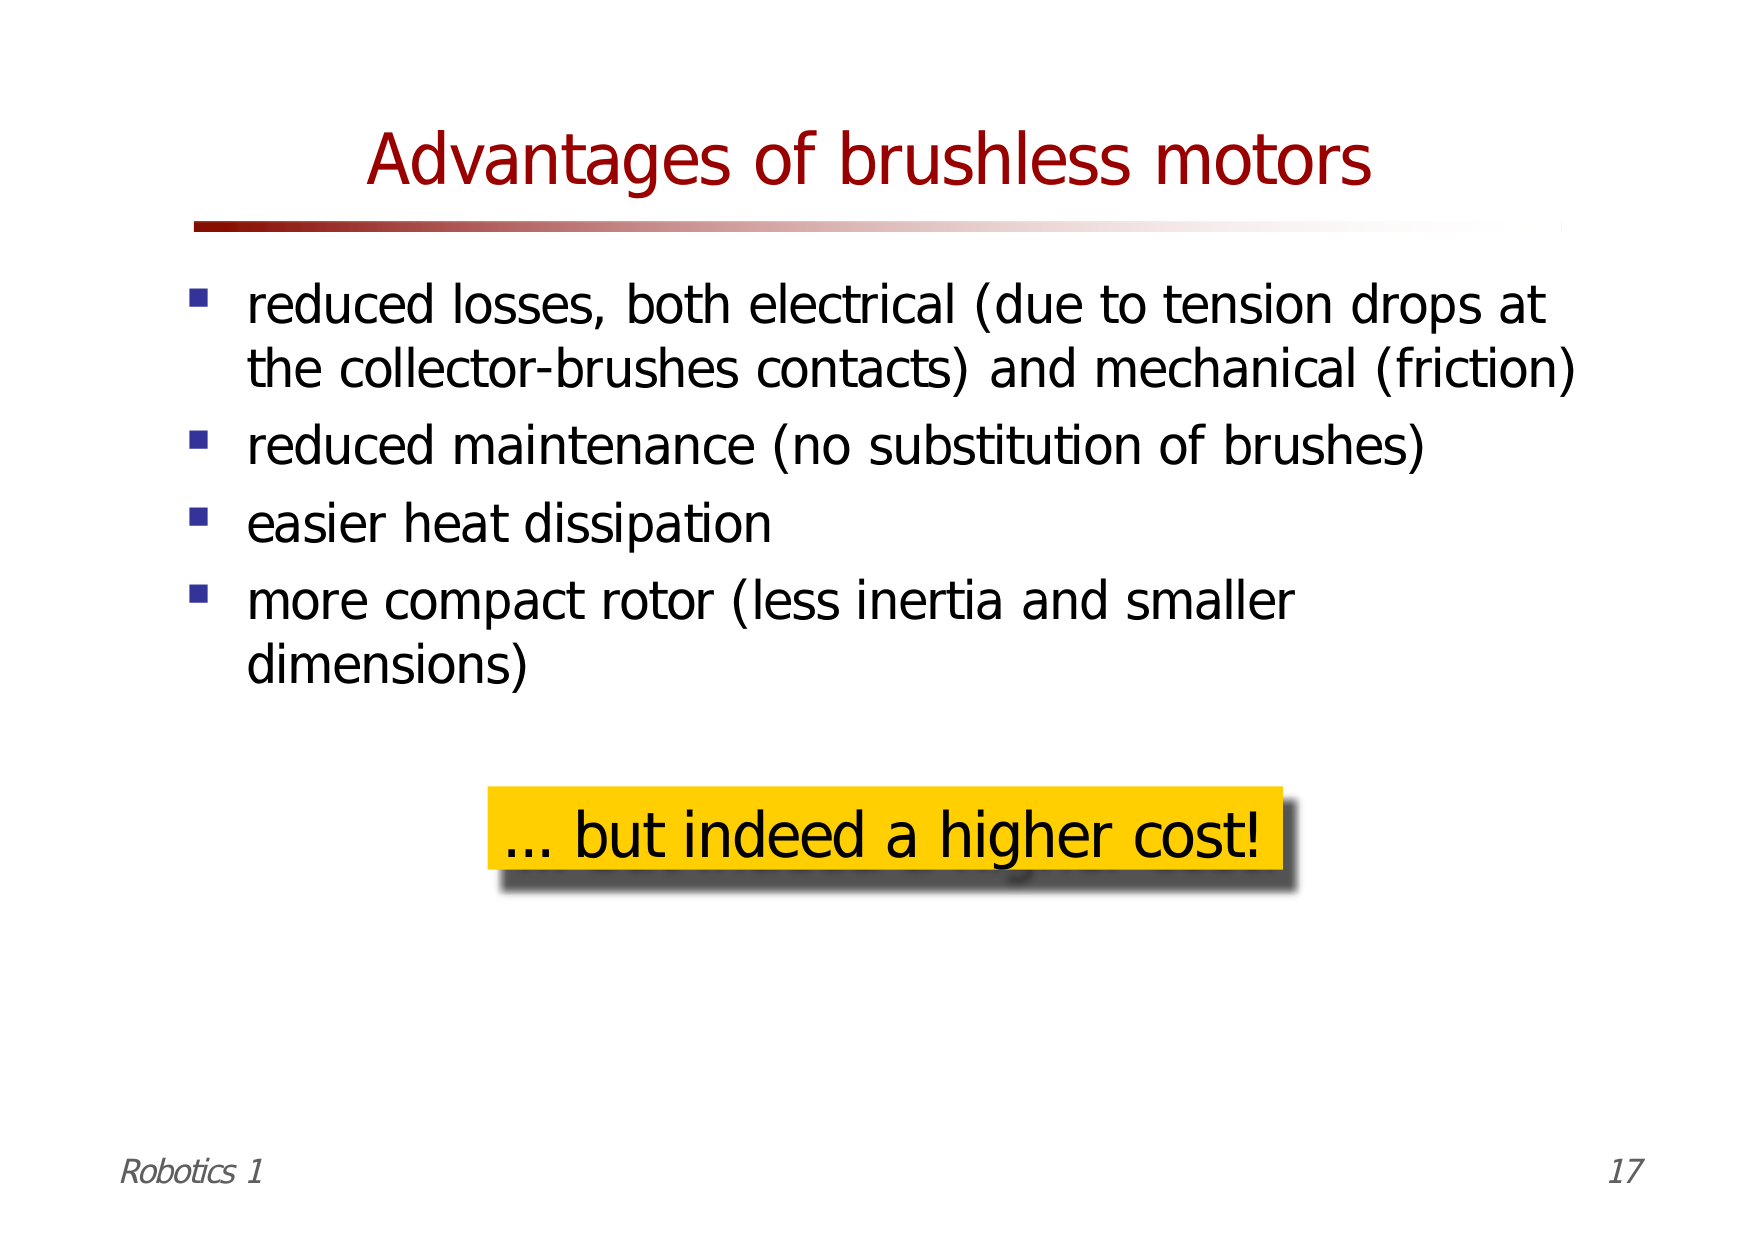

# Advantages of brushless motors

reduced losses, both electrical (due to tension drops at  the collector-brushes contacts) and mechanical (friction)
reduced maintenance (no substitution of brushes)
easier heat dissipation
more compact rotor (less inertia and smaller dimensions)

… but indeed a higher cost!

Robotics 1
17